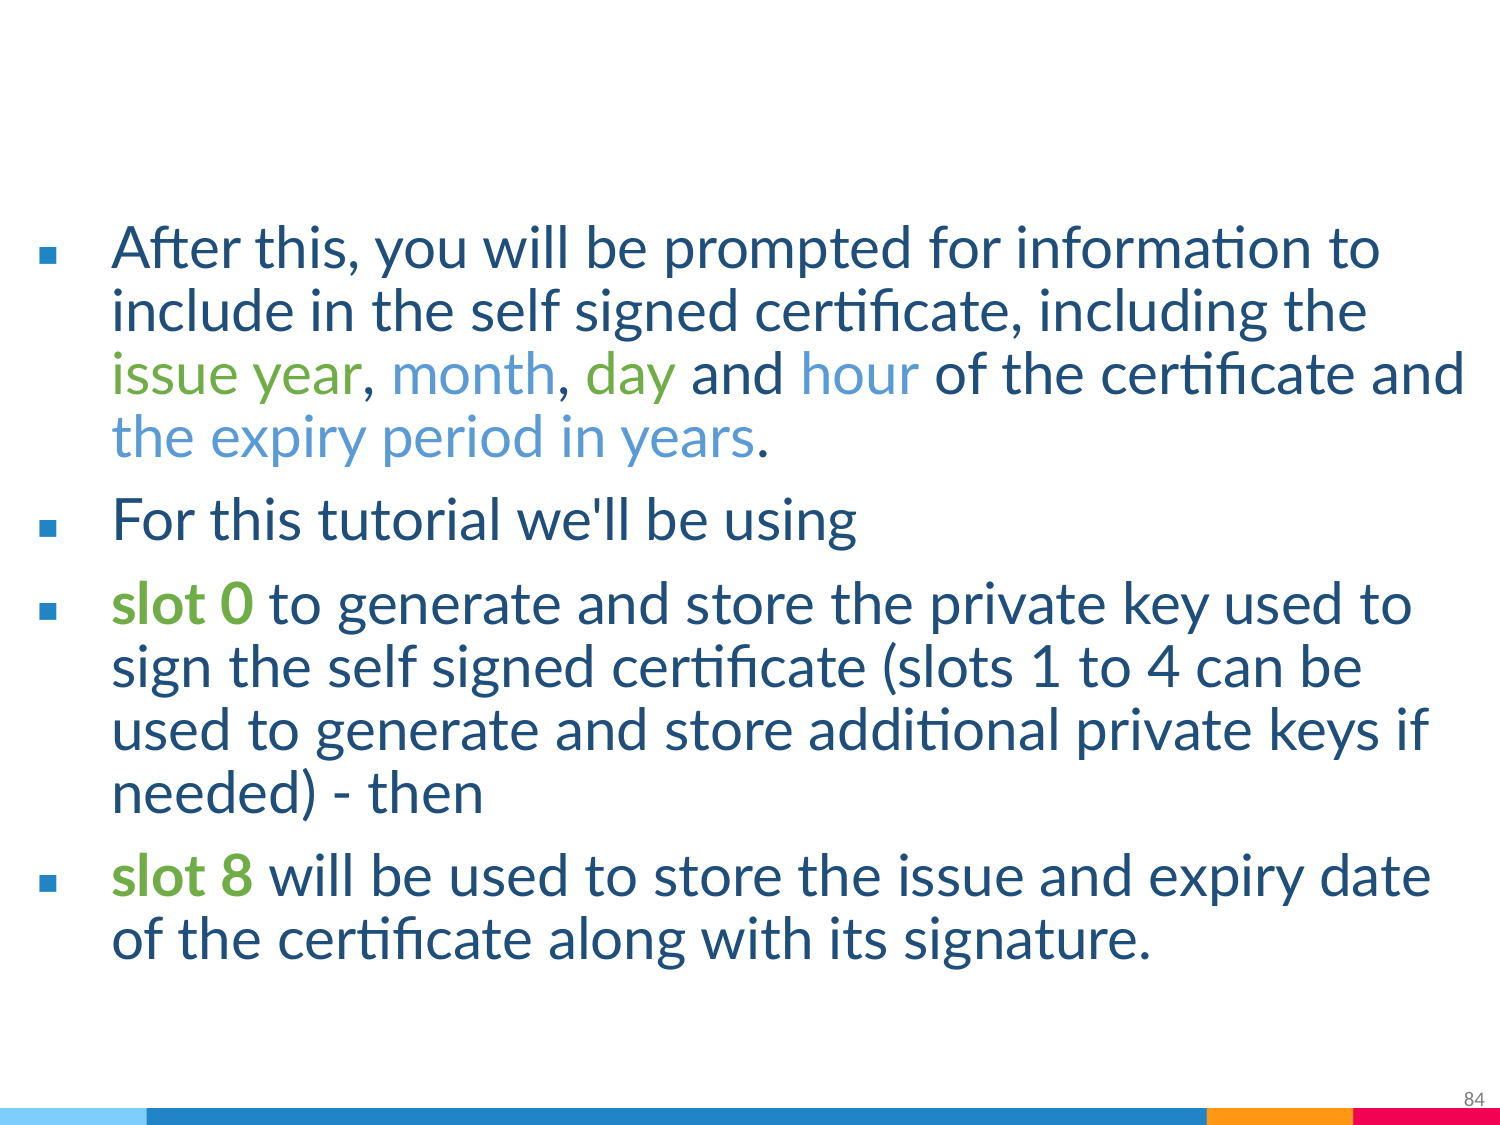

#
After this, you will be prompted for information to include in the self signed certificate, including the issue year, month, day and hour of the certificate and the expiry period in years.
For this tutorial we'll be using
slot 0 to generate and store the private key used to sign the self signed certificate (slots 1 to 4 can be used to generate and store additional private keys if needed) - then
slot 8 will be used to store the issue and expiry date of the certificate along with its signature.
84